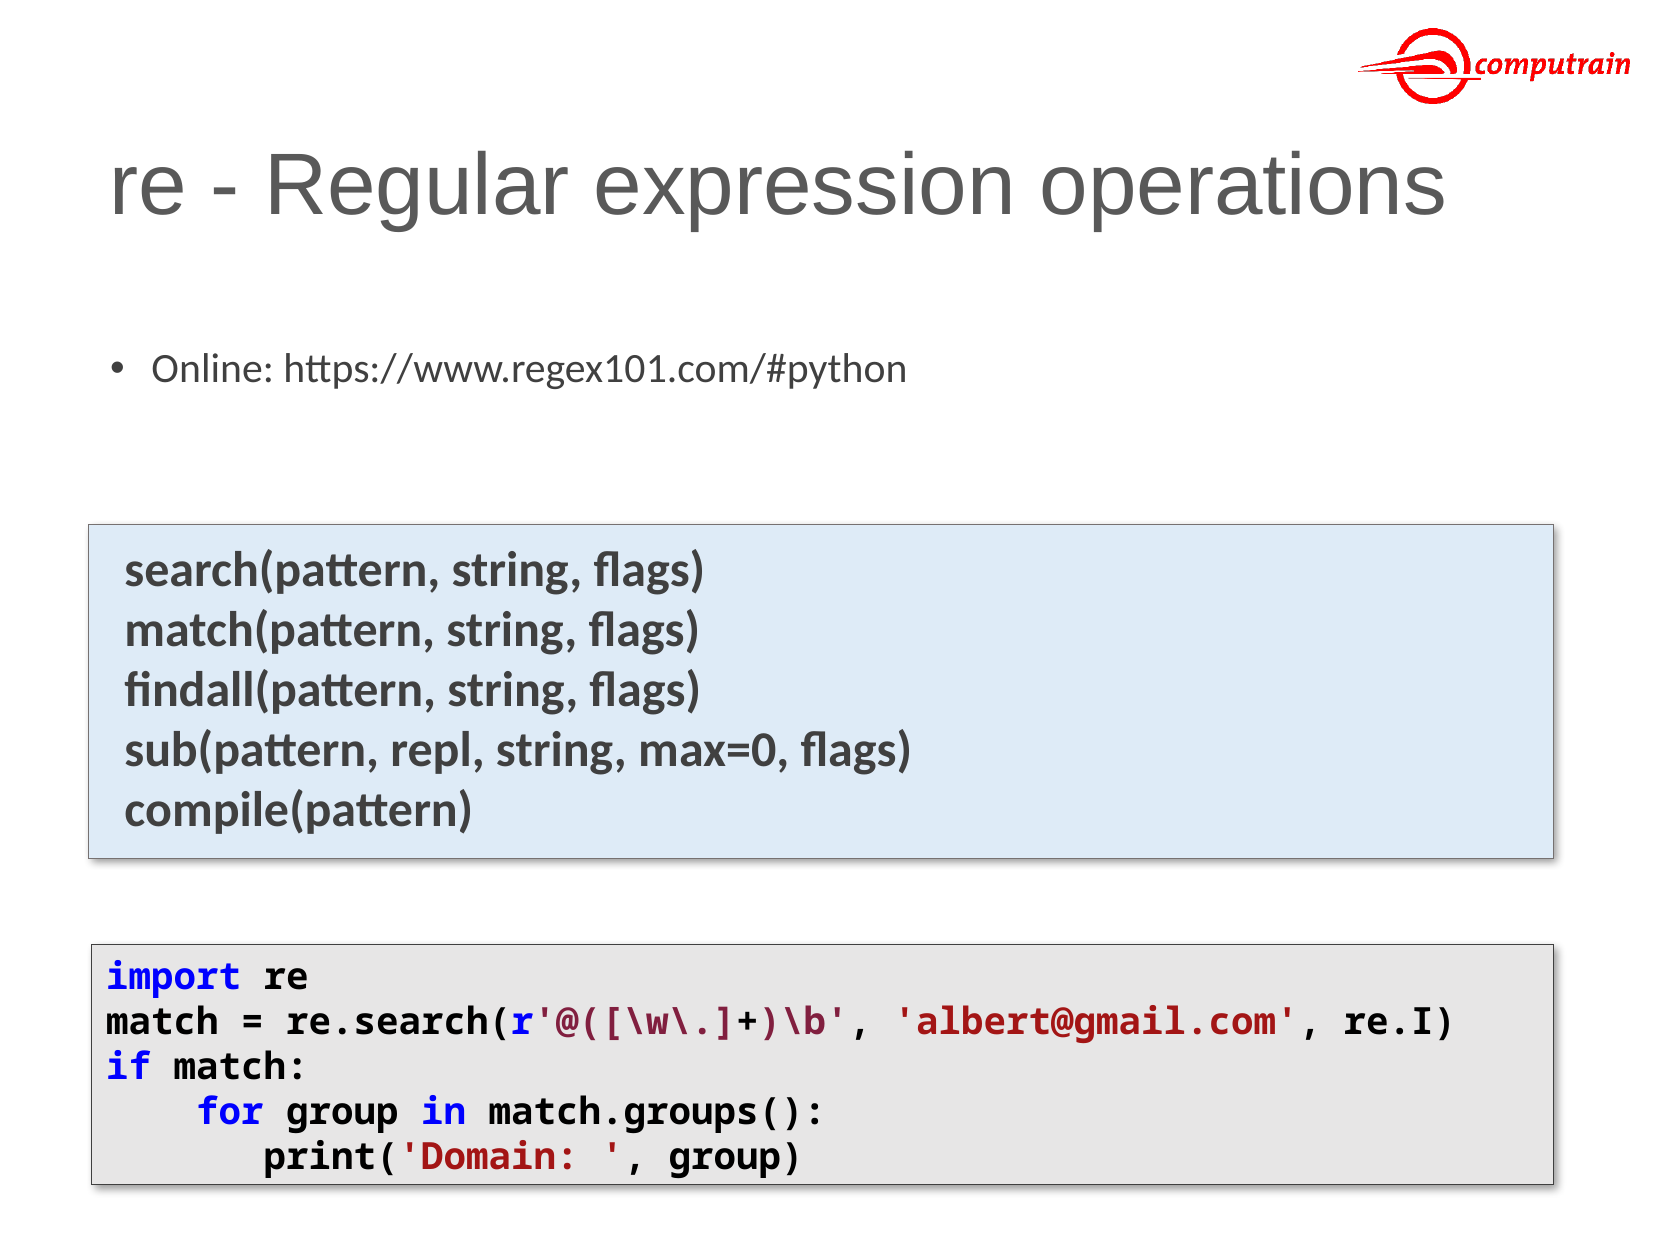

# re - Regular expression operations
Online: https://www.regex101.com/#python
search(pattern, string, flags)
match(pattern, string, flags)
findall(pattern, string, flags)
sub(pattern, repl, string, max=0, flags)
compile(pattern)
import re
match = re.search(r'@([\w\.]+)\b', 'albert@gmail.com', re.I)
if match:
    for group in match.groups():
       print('Domain: ', group)